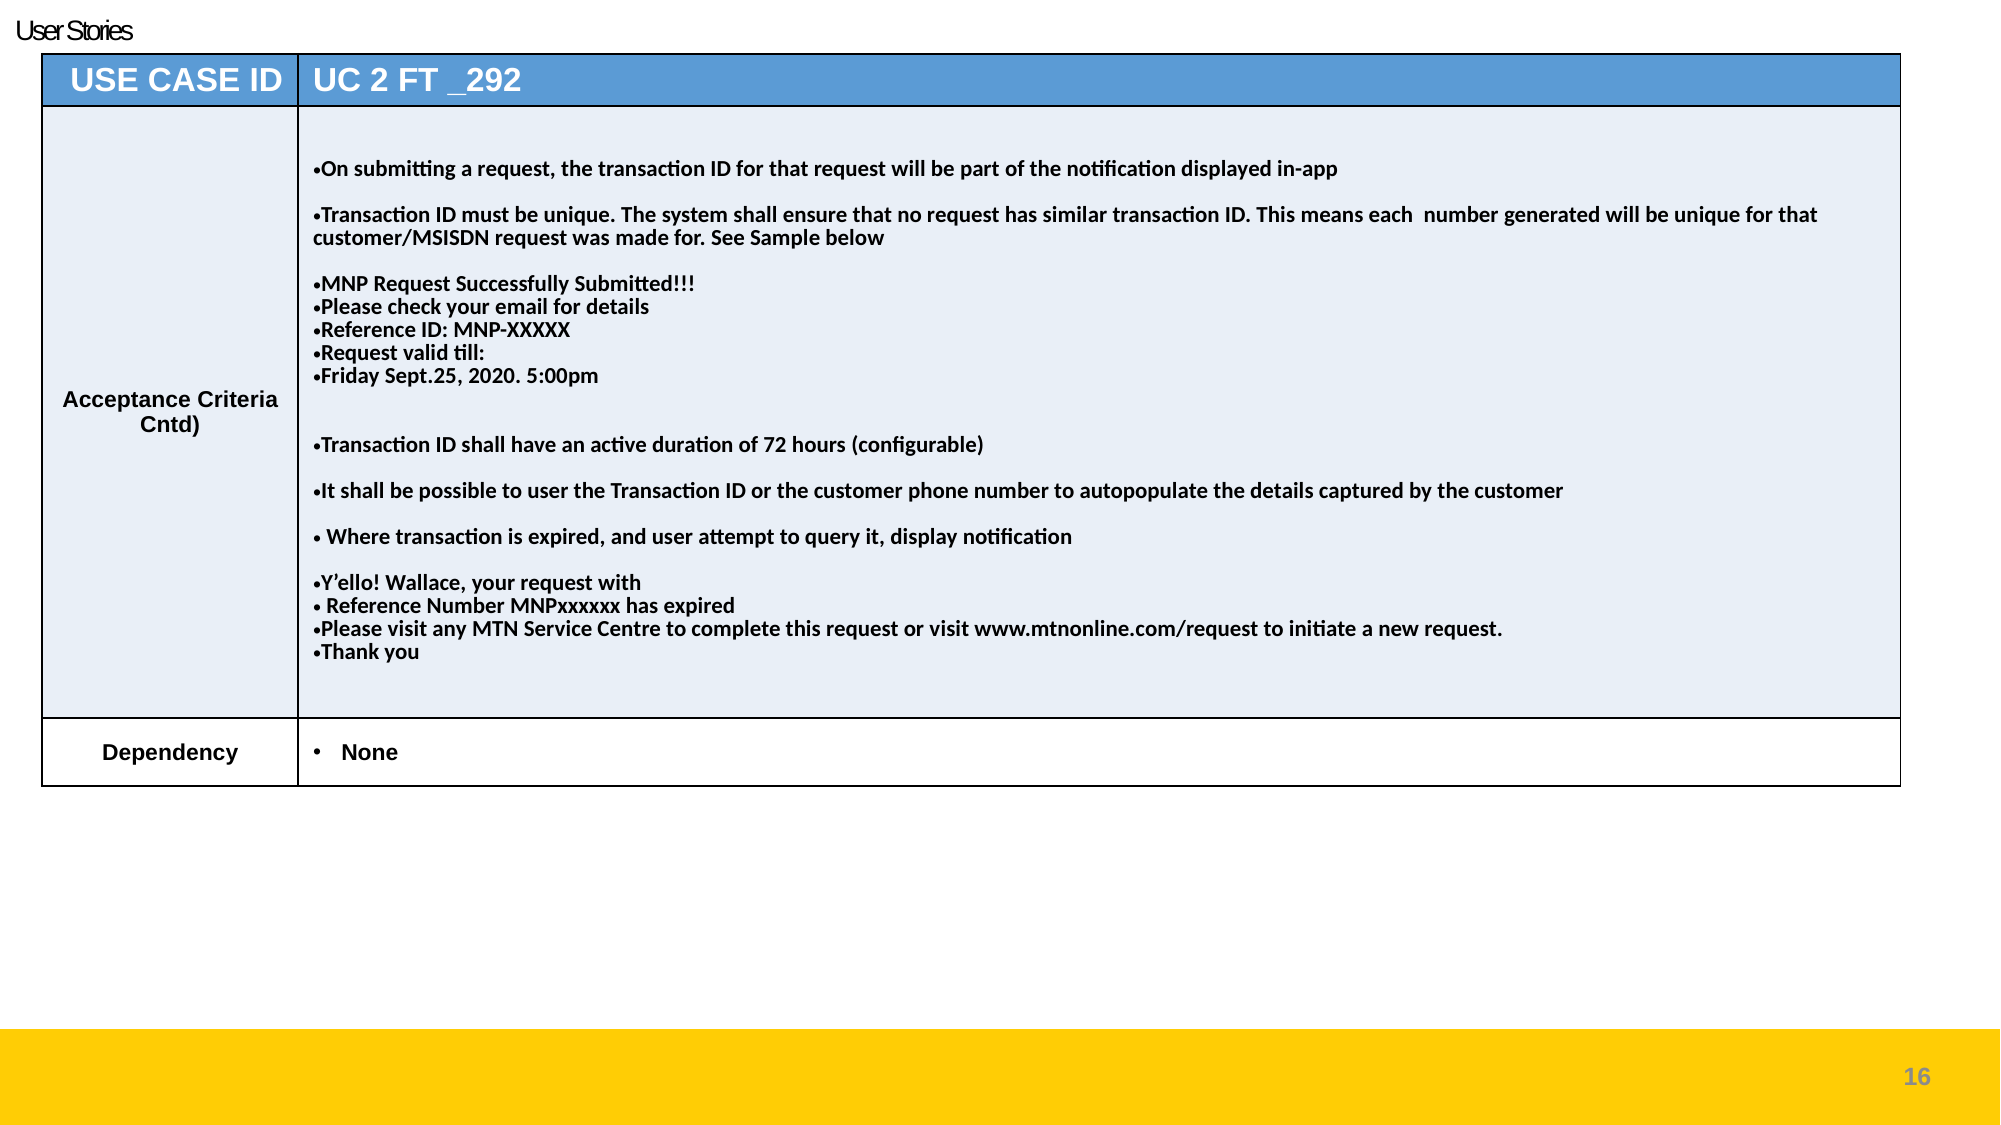

User Stories
| USE CASE ID | UC 2 FT \_292 |
| --- | --- |
| Acceptance Criteria Cntd) | On submitting a request, the transaction ID for that request will be part of the notification displayed in-app Transaction ID must be unique. The system shall ensure that no request has similar transaction ID. This means each number generated will be unique for that customer/MSISDN request was made for. See Sample below MNP Request Successfully Submitted!!! Please check your email for details Reference ID: MNP-XXXXX Request valid till: Friday Sept.25, 2020. 5:00pm Transaction ID shall have an active duration of 72 hours (configurable) It shall be possible to user the Transaction ID or the customer phone number to autopopulate the details captured by the customer Where transaction is expired, and user attempt to query it, display notification Y’ello! Wallace, your request with Reference Number MNPxxxxxx has expired Please visit any MTN Service Centre to complete this request or visit www.mtnonline.com/request to initiate a new request. Thank you |
| Dependency | None |

16